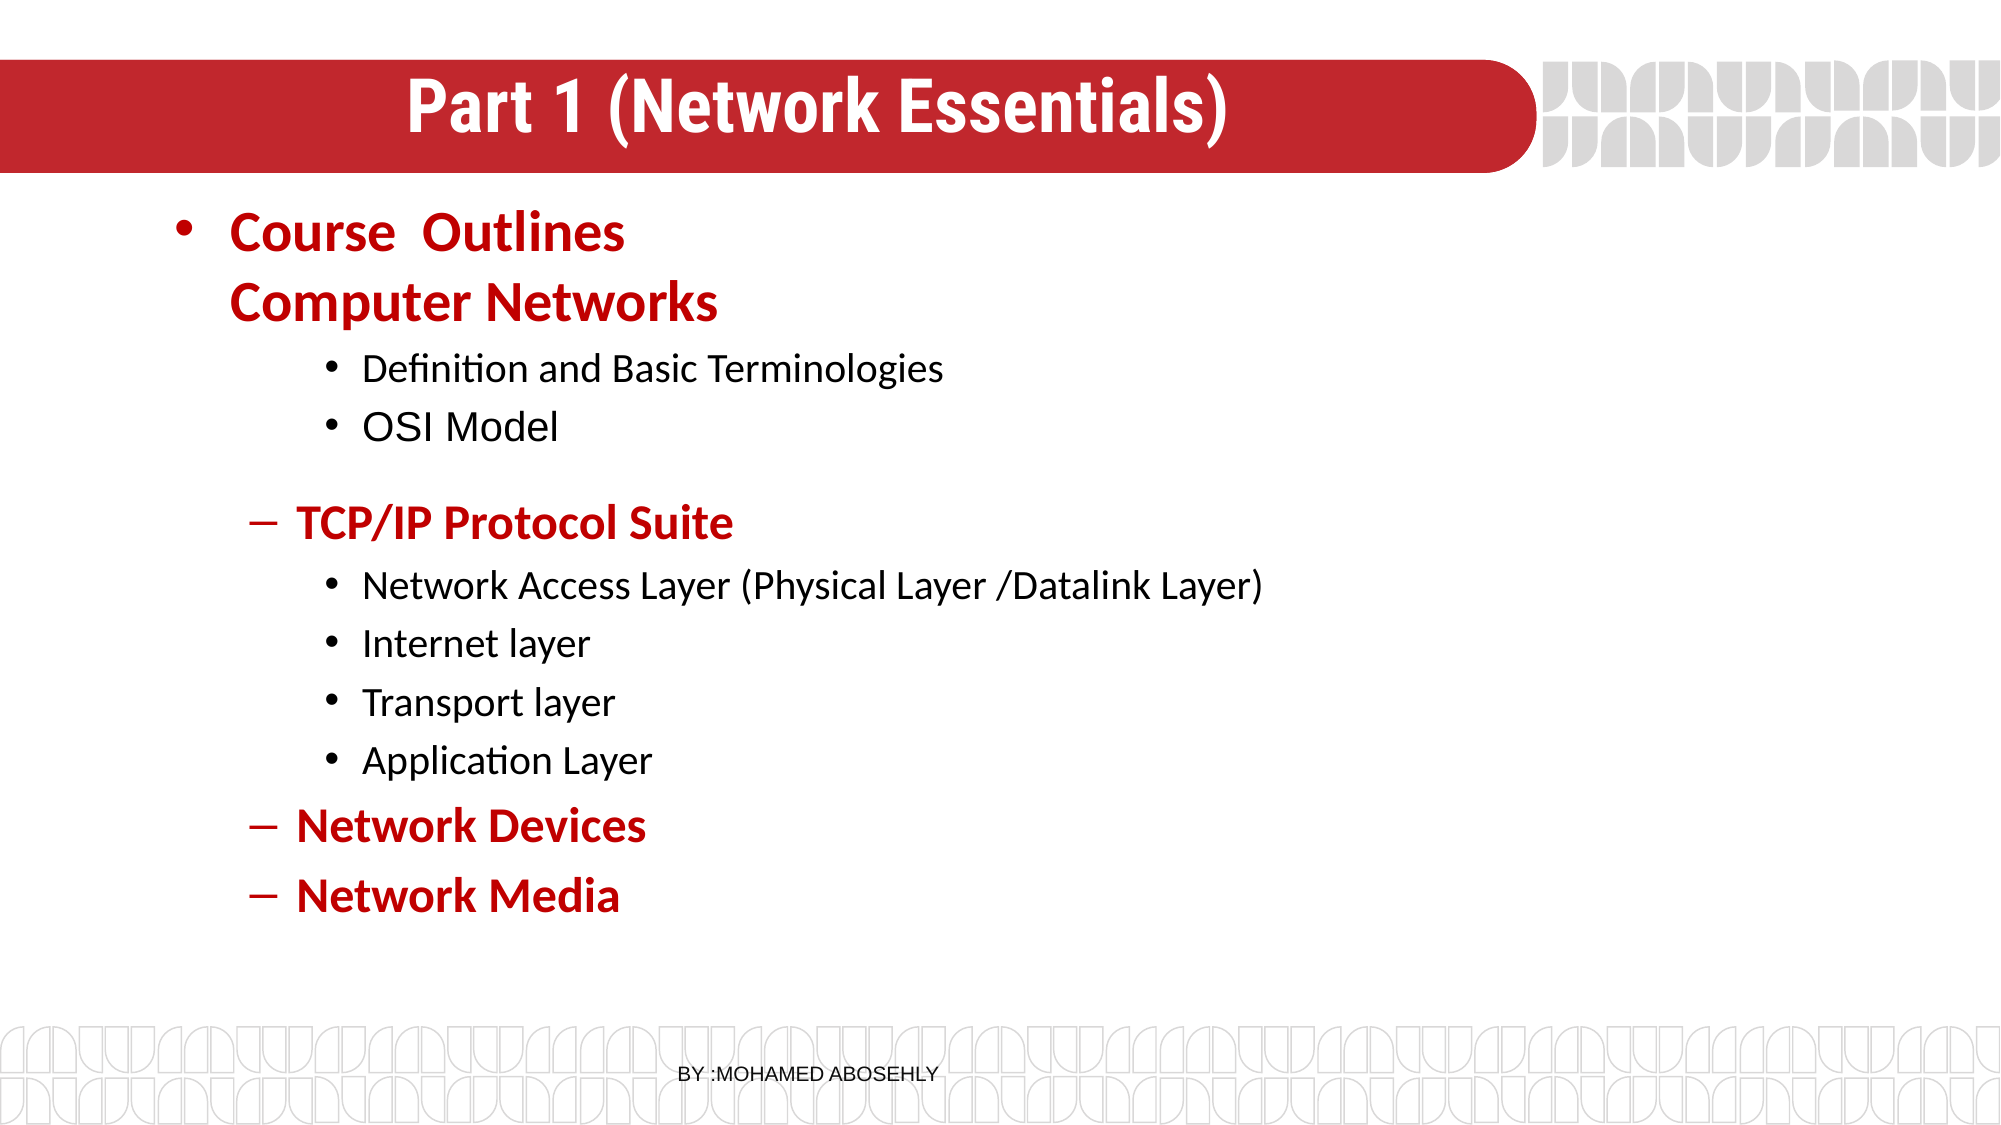

# Part 1 (Network Essentials)
Course  Outlines
Computer Networks
Definition and Basic Terminologies
OSI Model
TCP/IP Protocol Suite
Network Access Layer (Physical Layer /Datalink Layer)
Internet layer
Transport layer
Application Layer
Network Devices
Network Media

By :Mohamed Abosehly
5